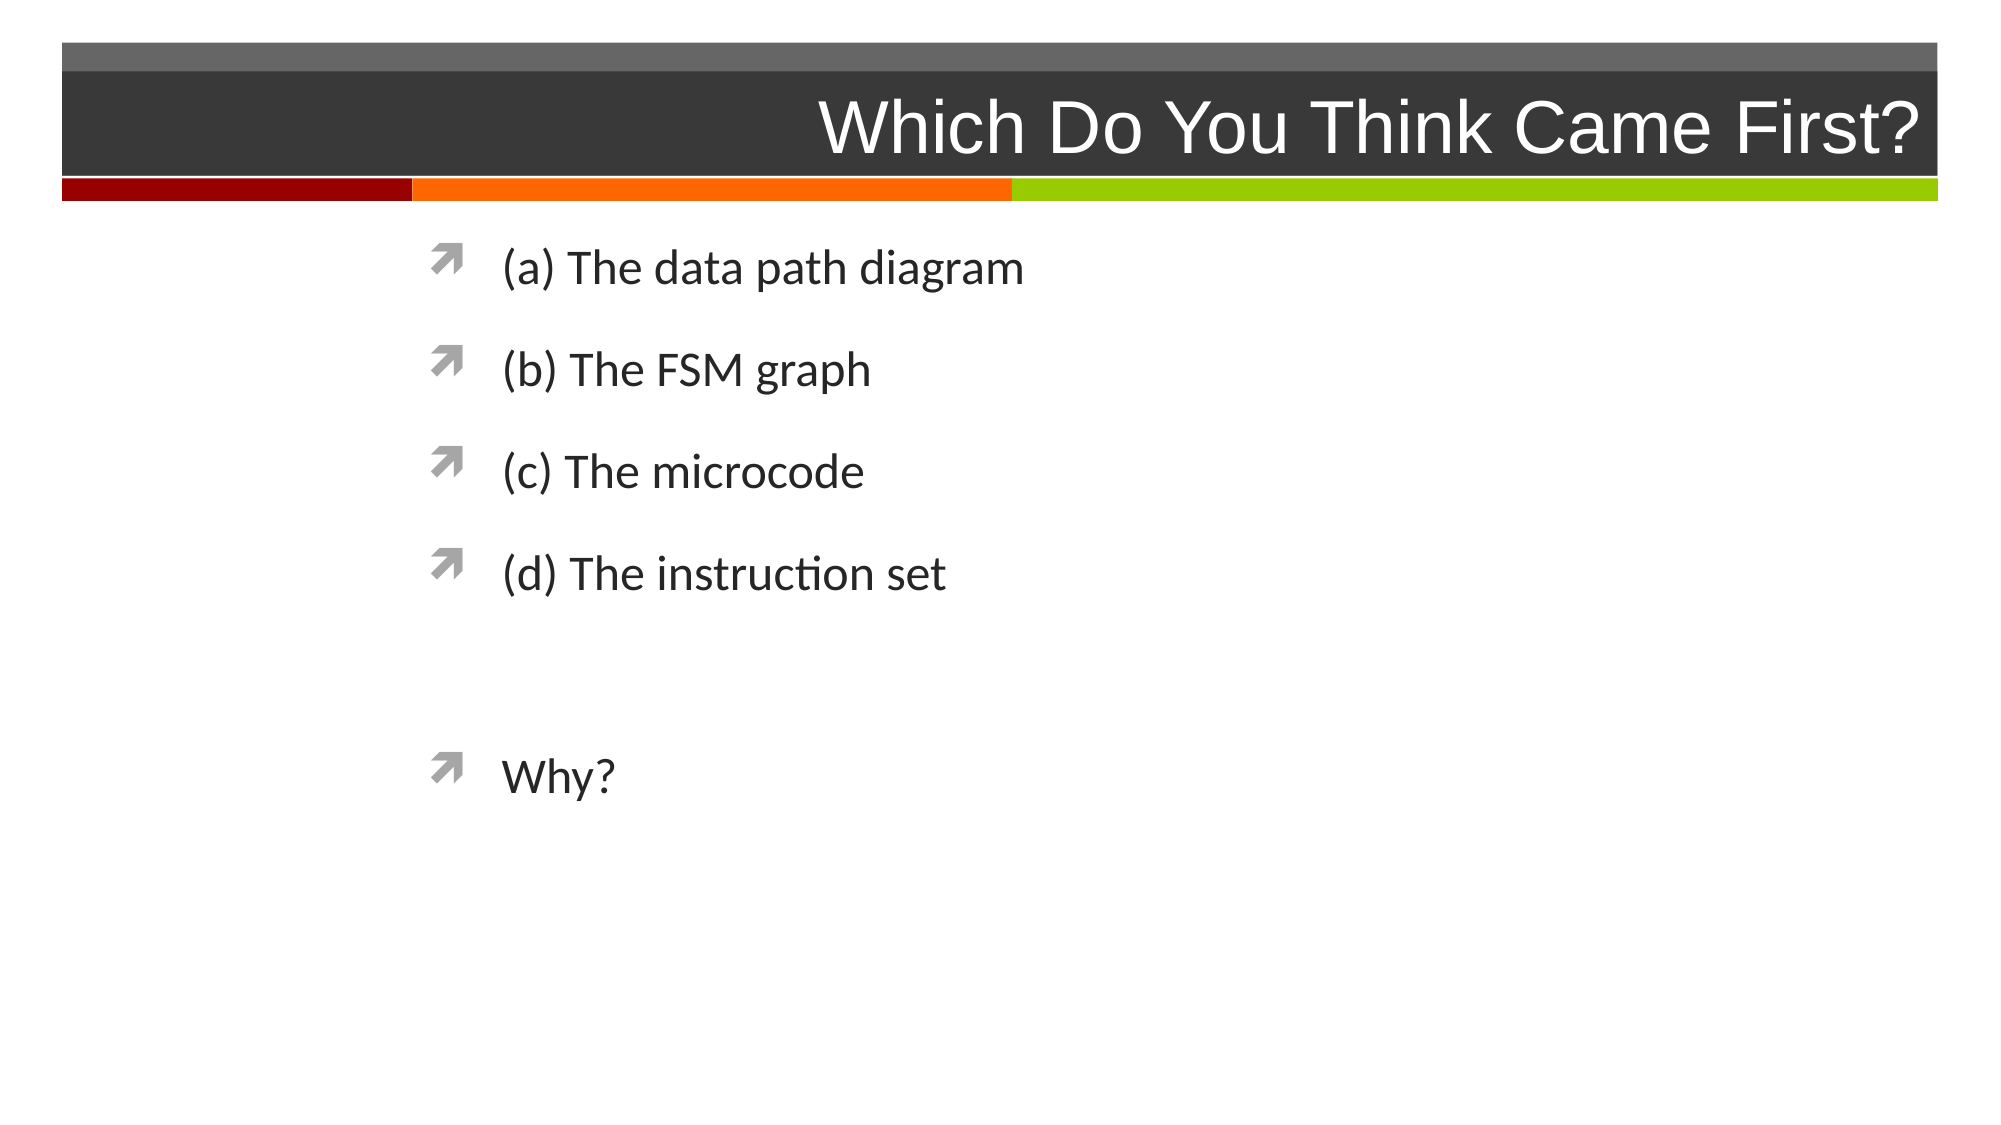

# Which Do You Think Came First?
(a) The data path diagram
(b) The FSM graph
(c) The microcode
(d) The instruction set

Why?